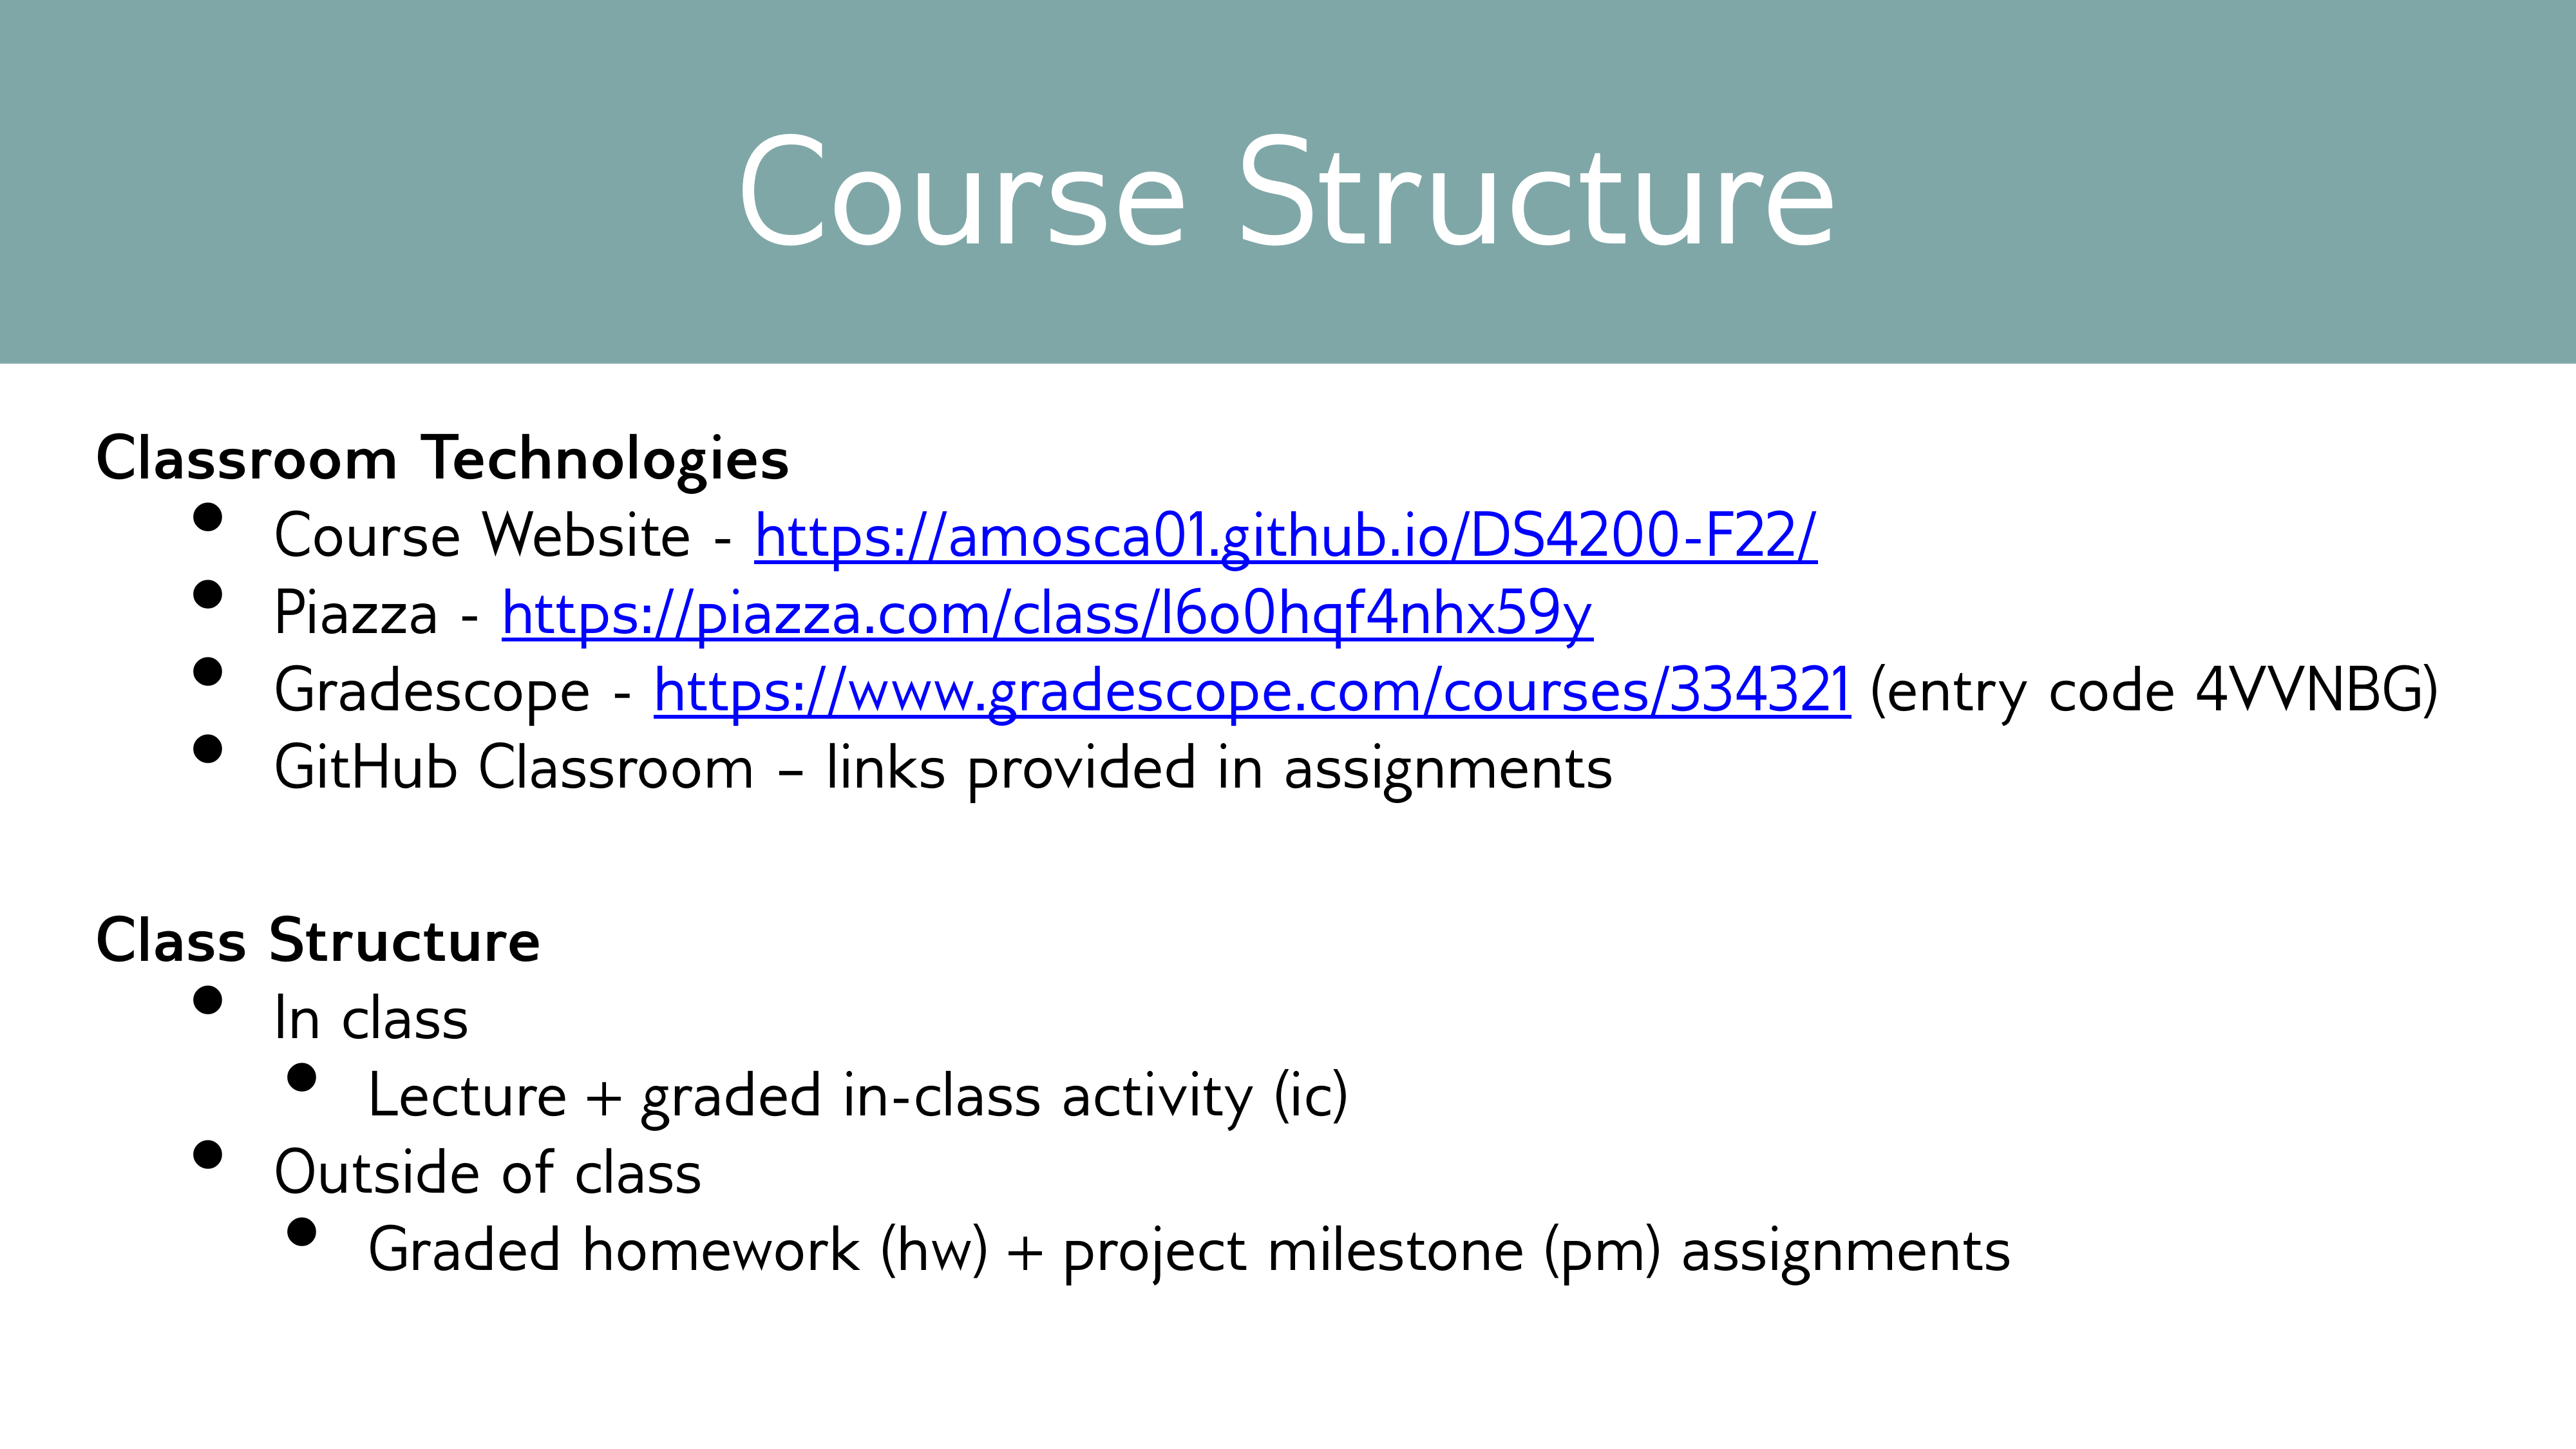

# Course Structure
Classroom Technologies
Course Website - https://amosca01.github.io/DS4200-F22/
Piazza - https://piazza.com/class/l6o0hqf4nhx59y
Gradescope - https://www.gradescope.com/courses/334321 (entry code 4VVNBG)
GitHub Classroom – links provided in assignments

Class Structure
In class
Lecture + graded in-class activity (ic)
Outside of class
Graded homework (hw) + project milestone (pm) assignments